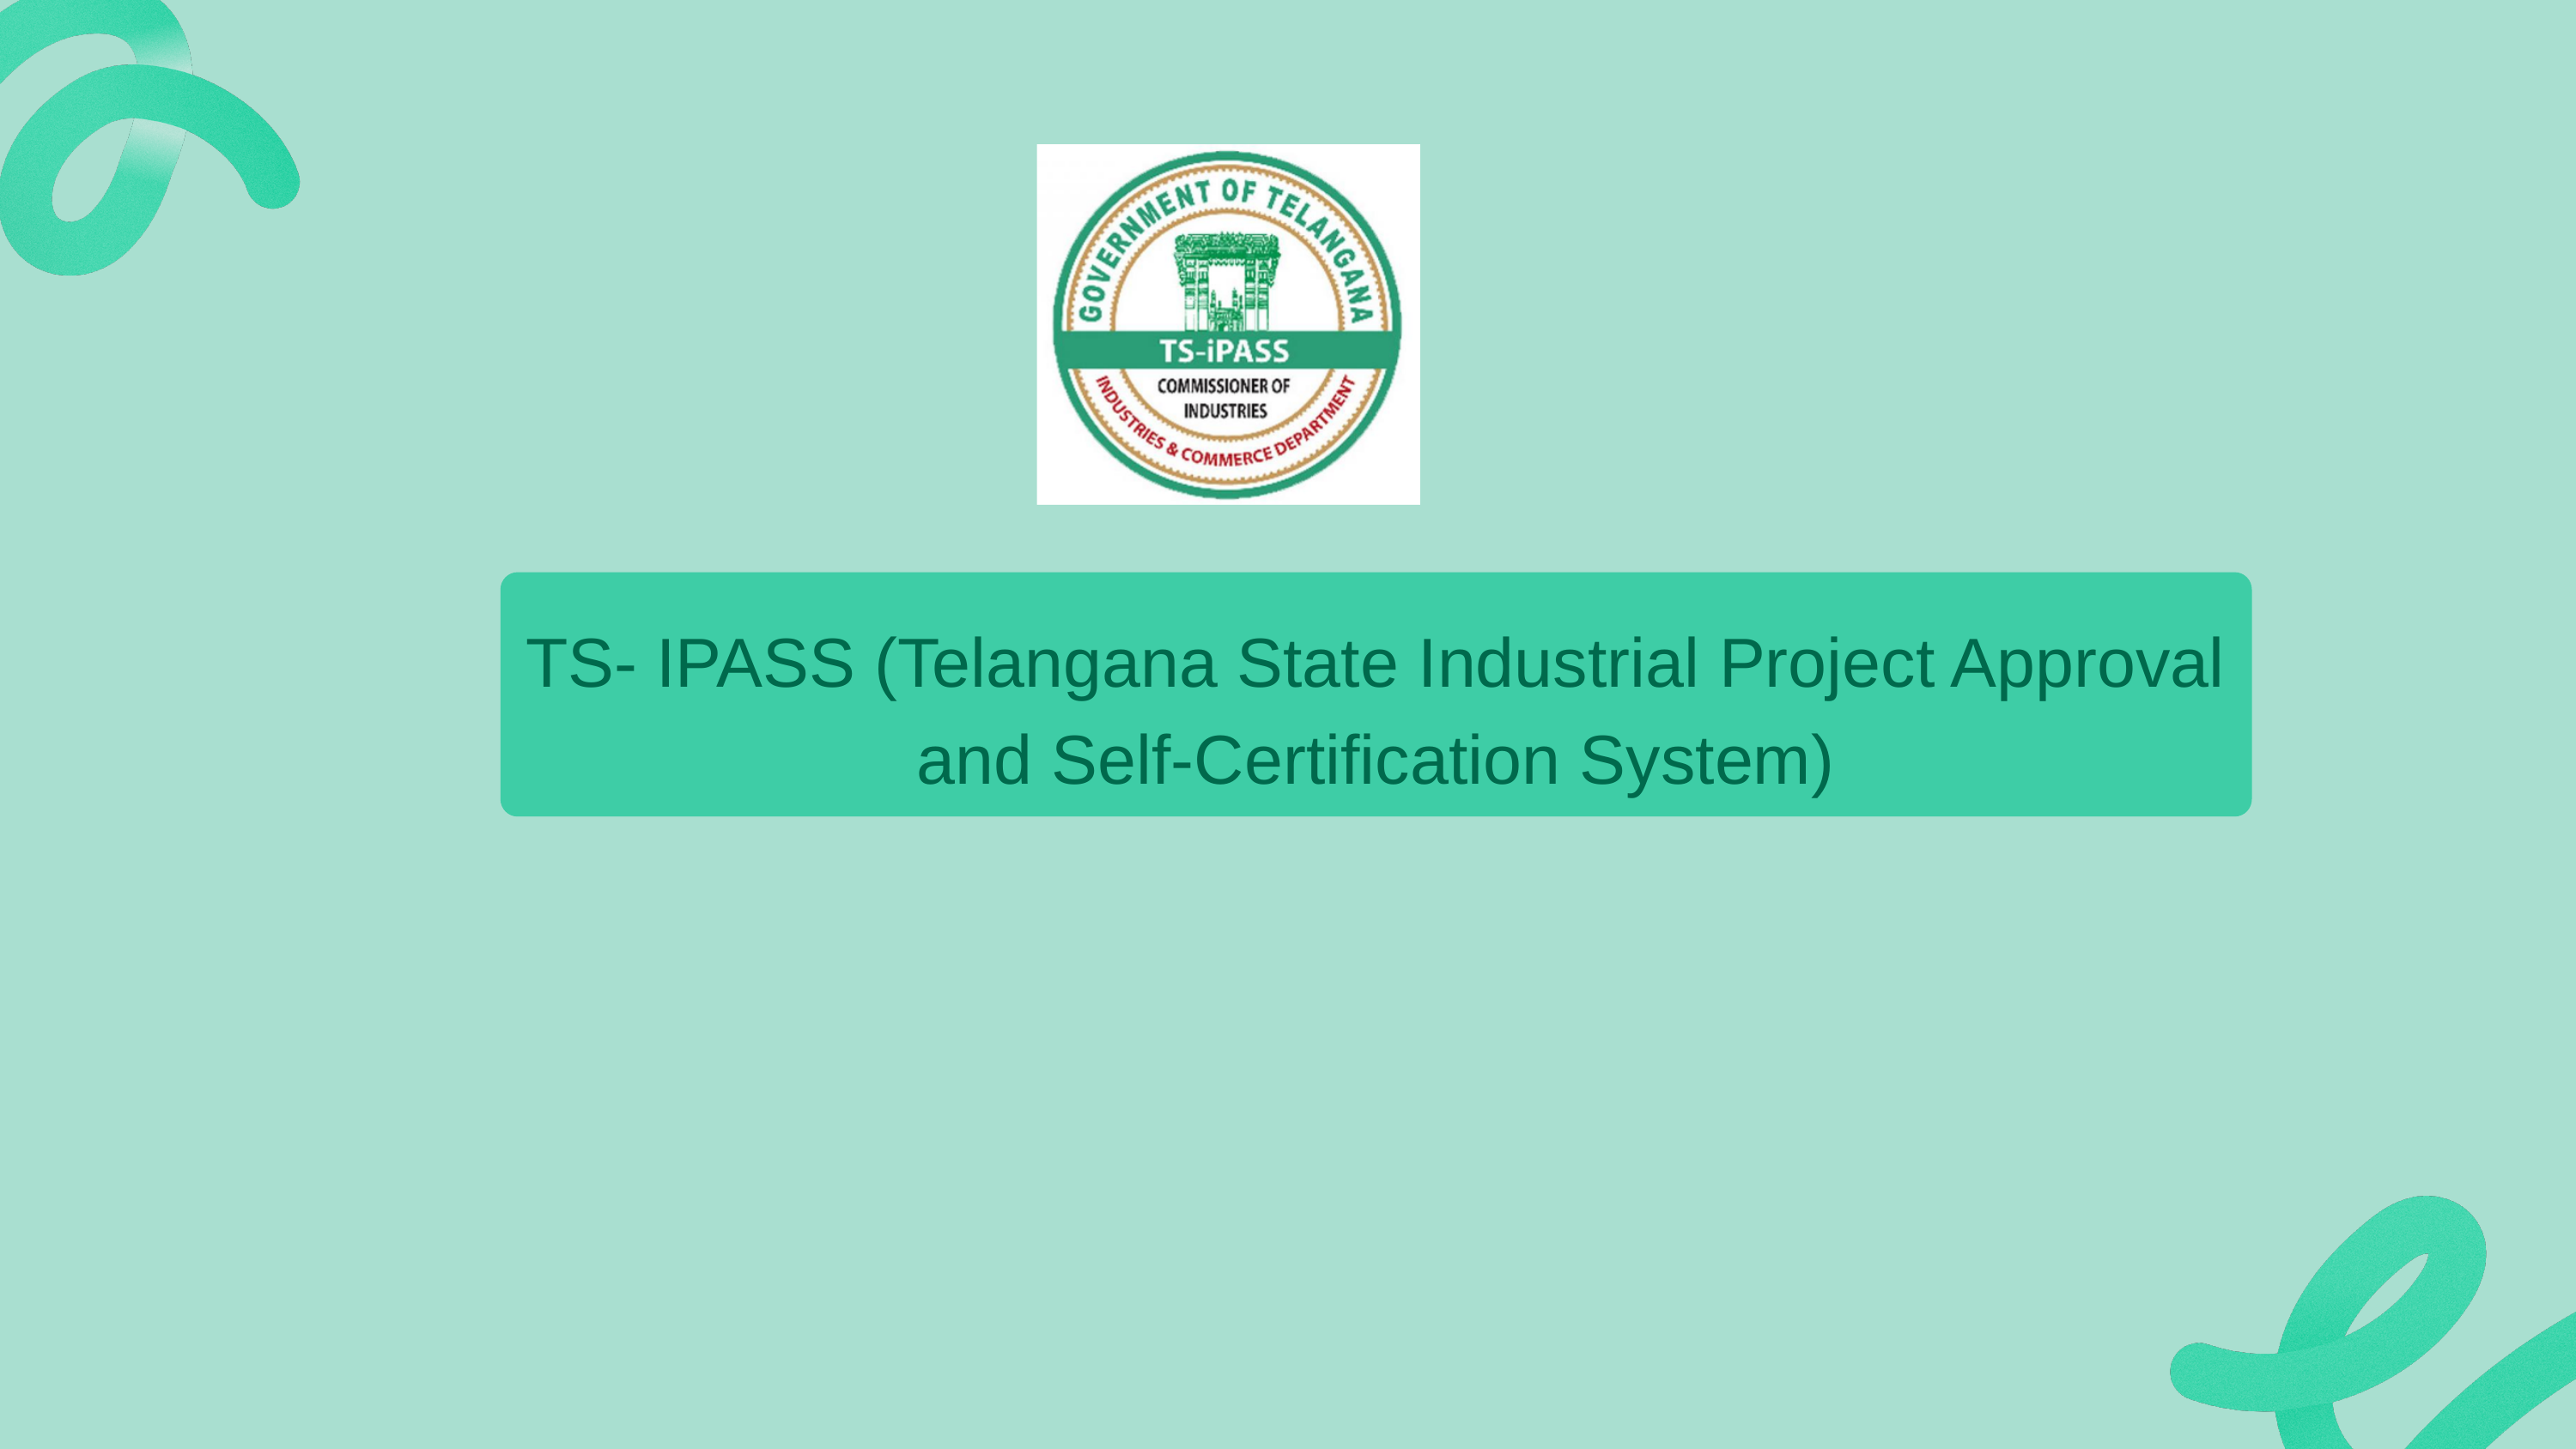

TS- IPASS (Telangana State Industrial Project Approval and Self-Certification System)